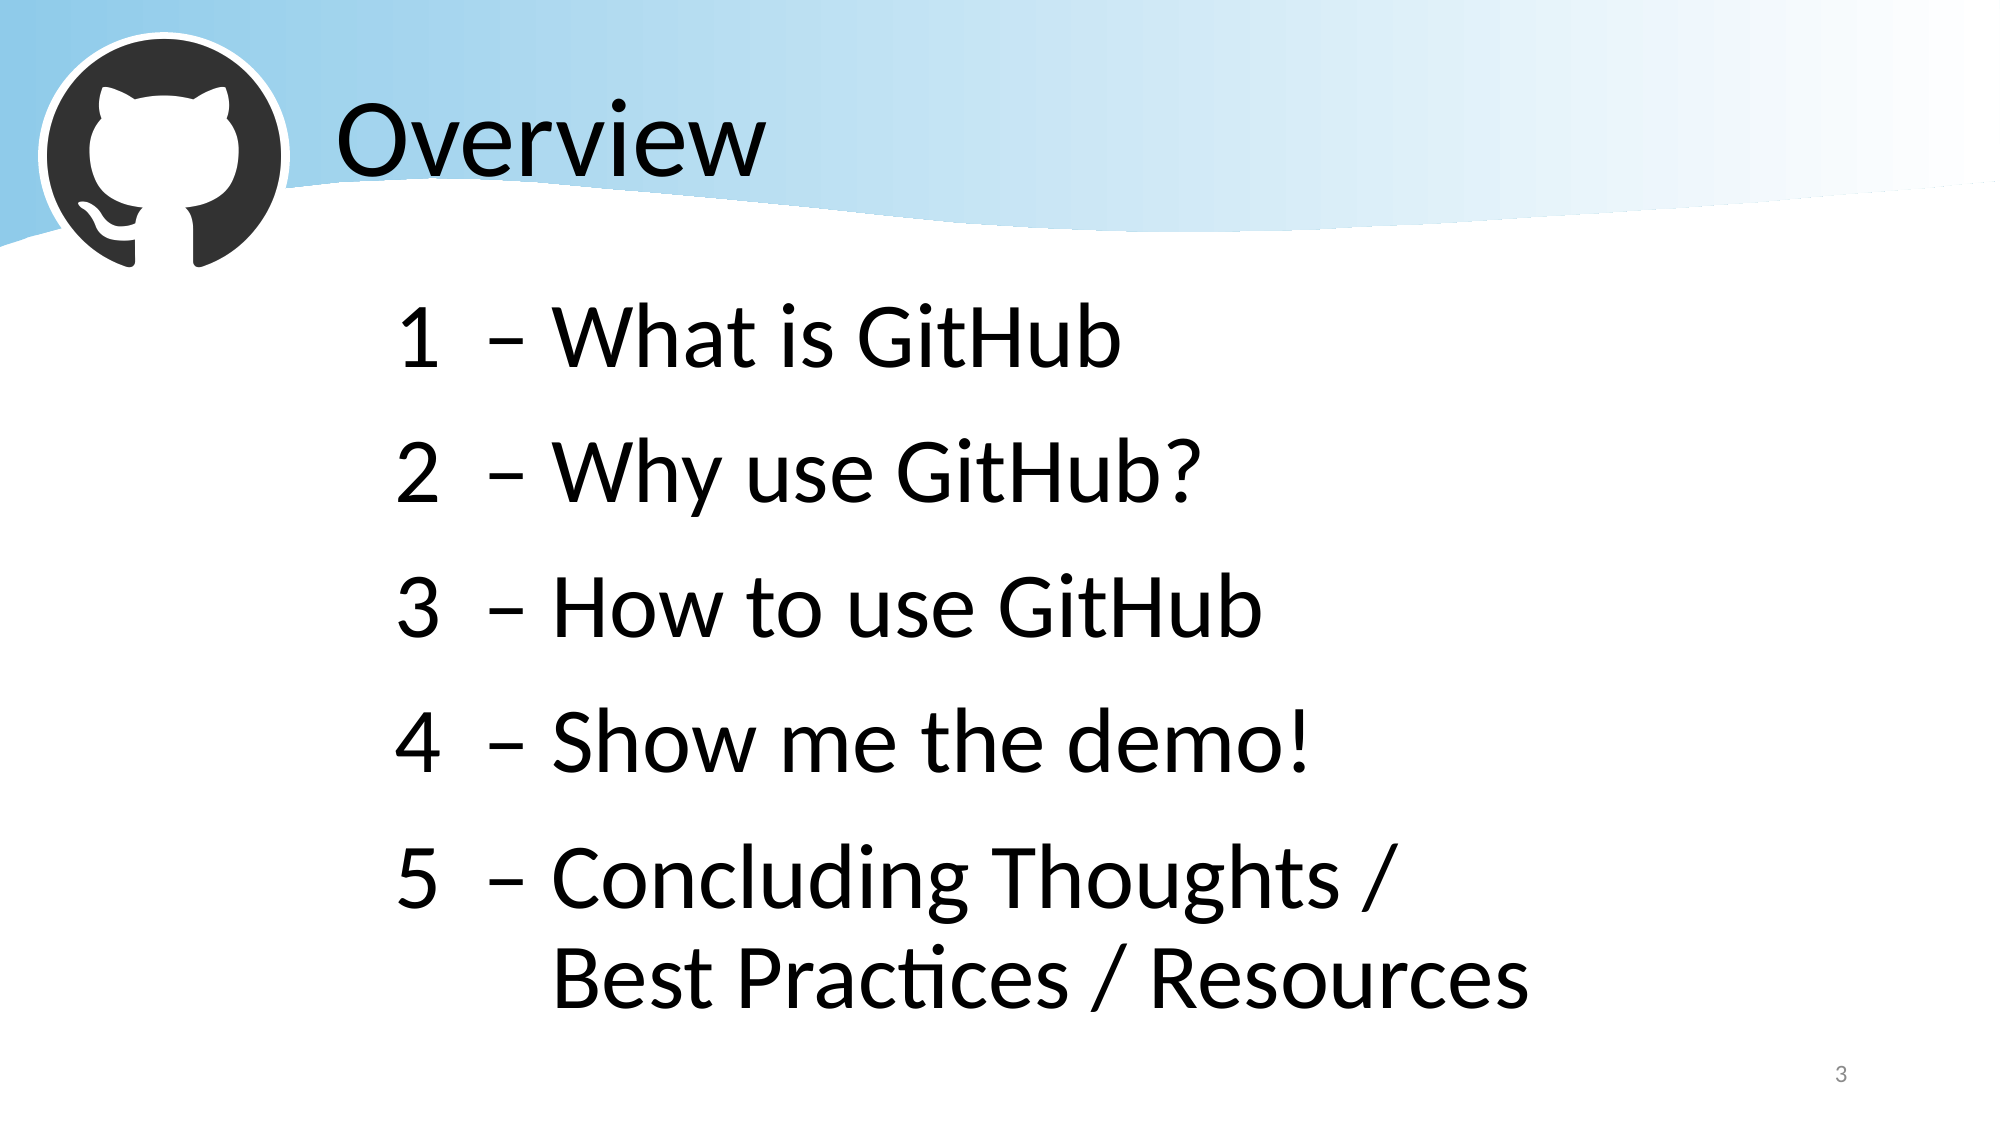

# Overview
1  – What is GitHub
2  – Why use GitHub?
3  – How to use GitHub
4  – Show me the demo!
5  – Concluding Thoughts /
Best Practices / Resources

3